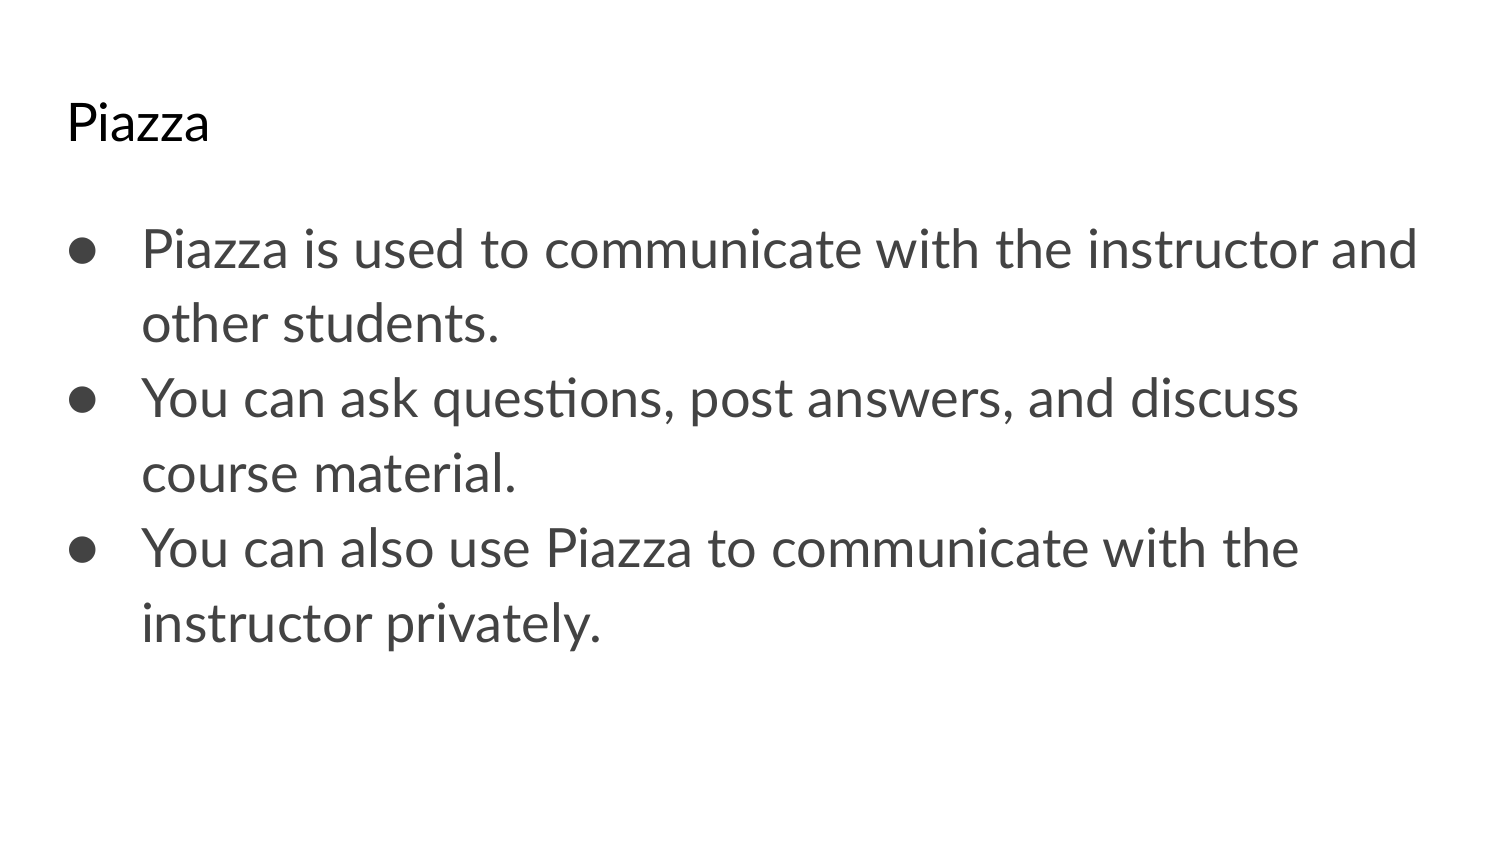

# Piazza
Piazza is used to communicate with the instructor and other students.
You can ask questions, post answers, and discuss course material.
You can also use Piazza to communicate with the instructor privately.